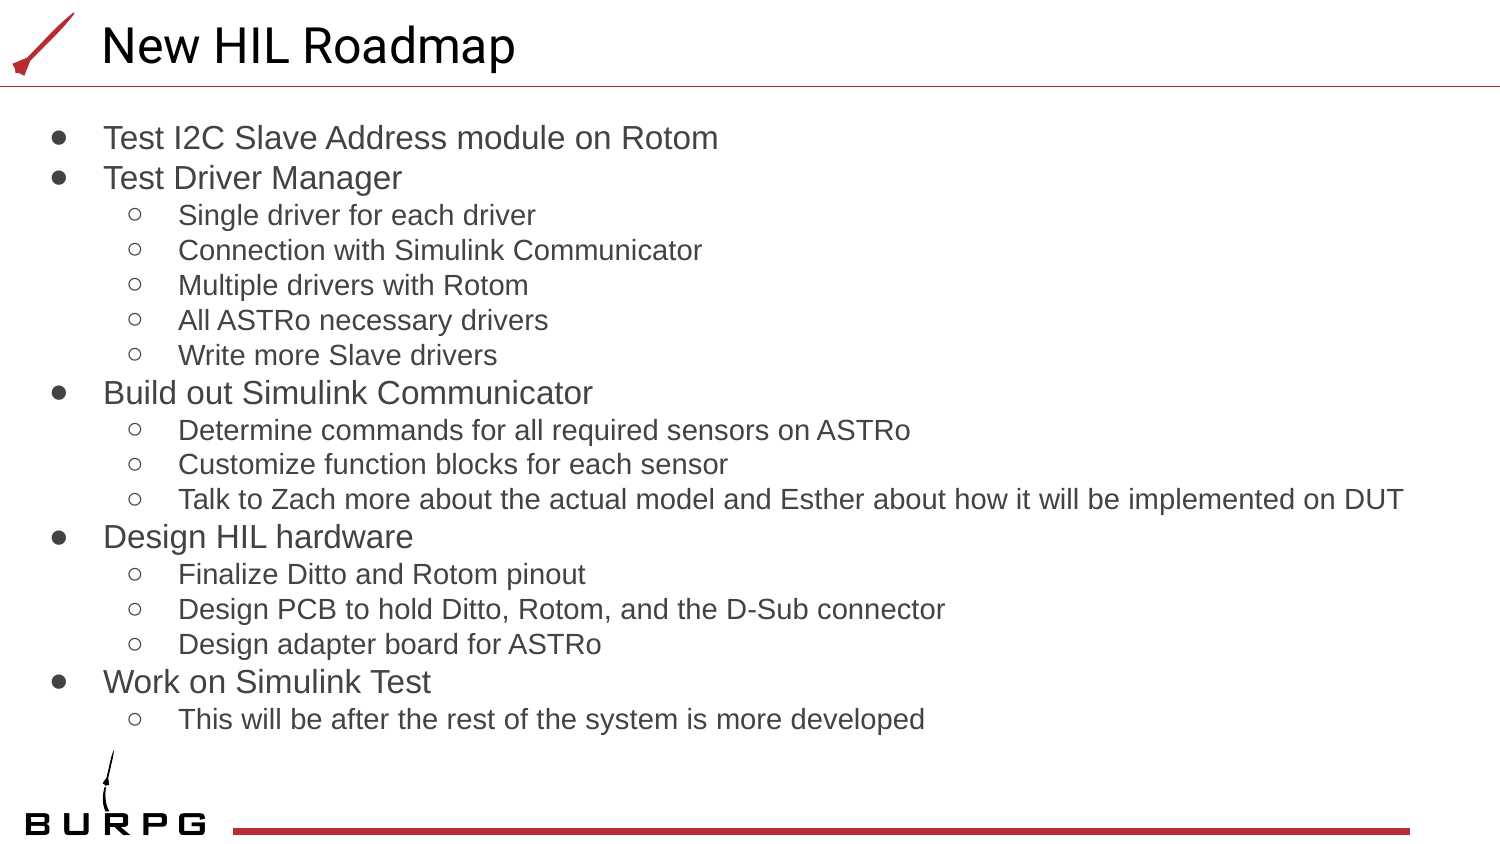

# New HIL Roadmap
Test I2C Slave Address module on Rotom
Test Driver Manager
Single driver for each driver
Connection with Simulink Communicator
Multiple drivers with Rotom
All ASTRo necessary drivers
Write more Slave drivers
Build out Simulink Communicator
Determine commands for all required sensors on ASTRo
Customize function blocks for each sensor
Talk to Zach more about the actual model and Esther about how it will be implemented on DUT
Design HIL hardware
Finalize Ditto and Rotom pinout
Design PCB to hold Ditto, Rotom, and the D-Sub connector
Design adapter board for ASTRo
Work on Simulink Test
This will be after the rest of the system is more developed